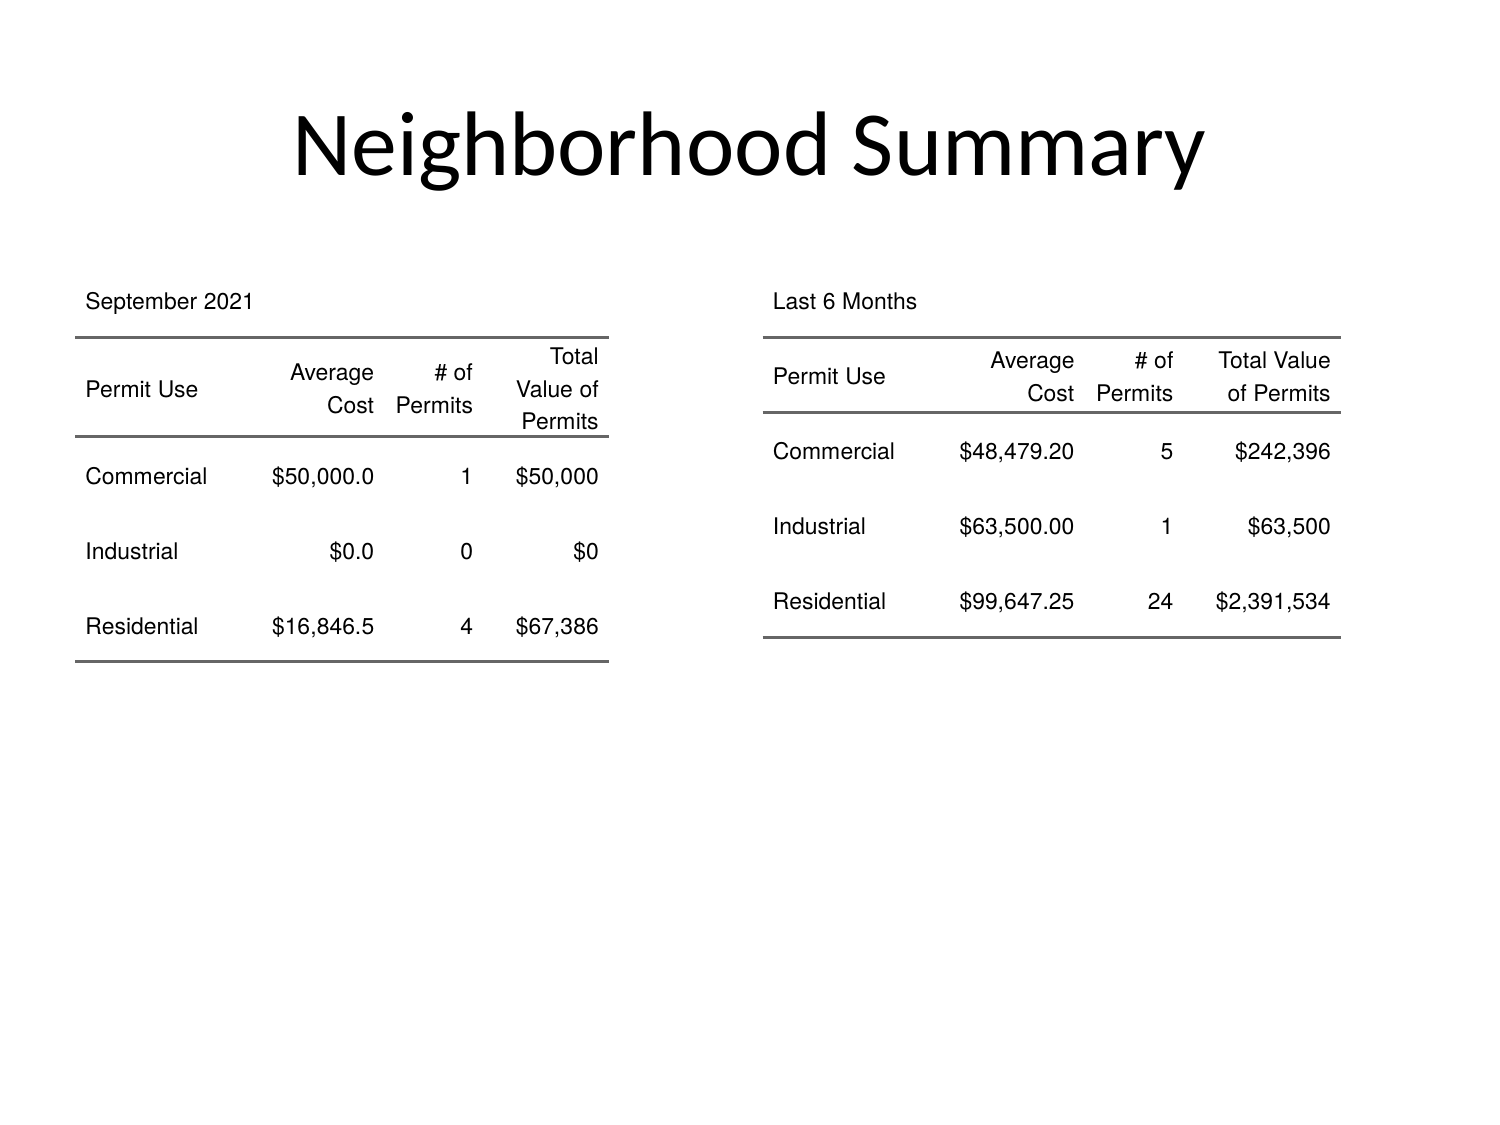

# Neighborhood Summary
| September 2021 | September 2021 | September 2021 | September 2021 |
| --- | --- | --- | --- |
| Permit Use | Average Cost | # of Permits | Total Value of Permits |
| Commercial | $50,000.0 | 1 | $50,000 |
| Industrial | $0.0 | 0 | $0 |
| Residential | $16,846.5 | 4 | $67,386 |
| Last 6 Months | Last 6 Months | Last 6 Months | Last 6 Months |
| --- | --- | --- | --- |
| Permit Use | Average Cost | # of Permits | Total Value of Permits |
| Commercial | $48,479.20 | 5 | $242,396 |
| Industrial | $63,500.00 | 1 | $63,500 |
| Residential | $99,647.25 | 24 | $2,391,534 |